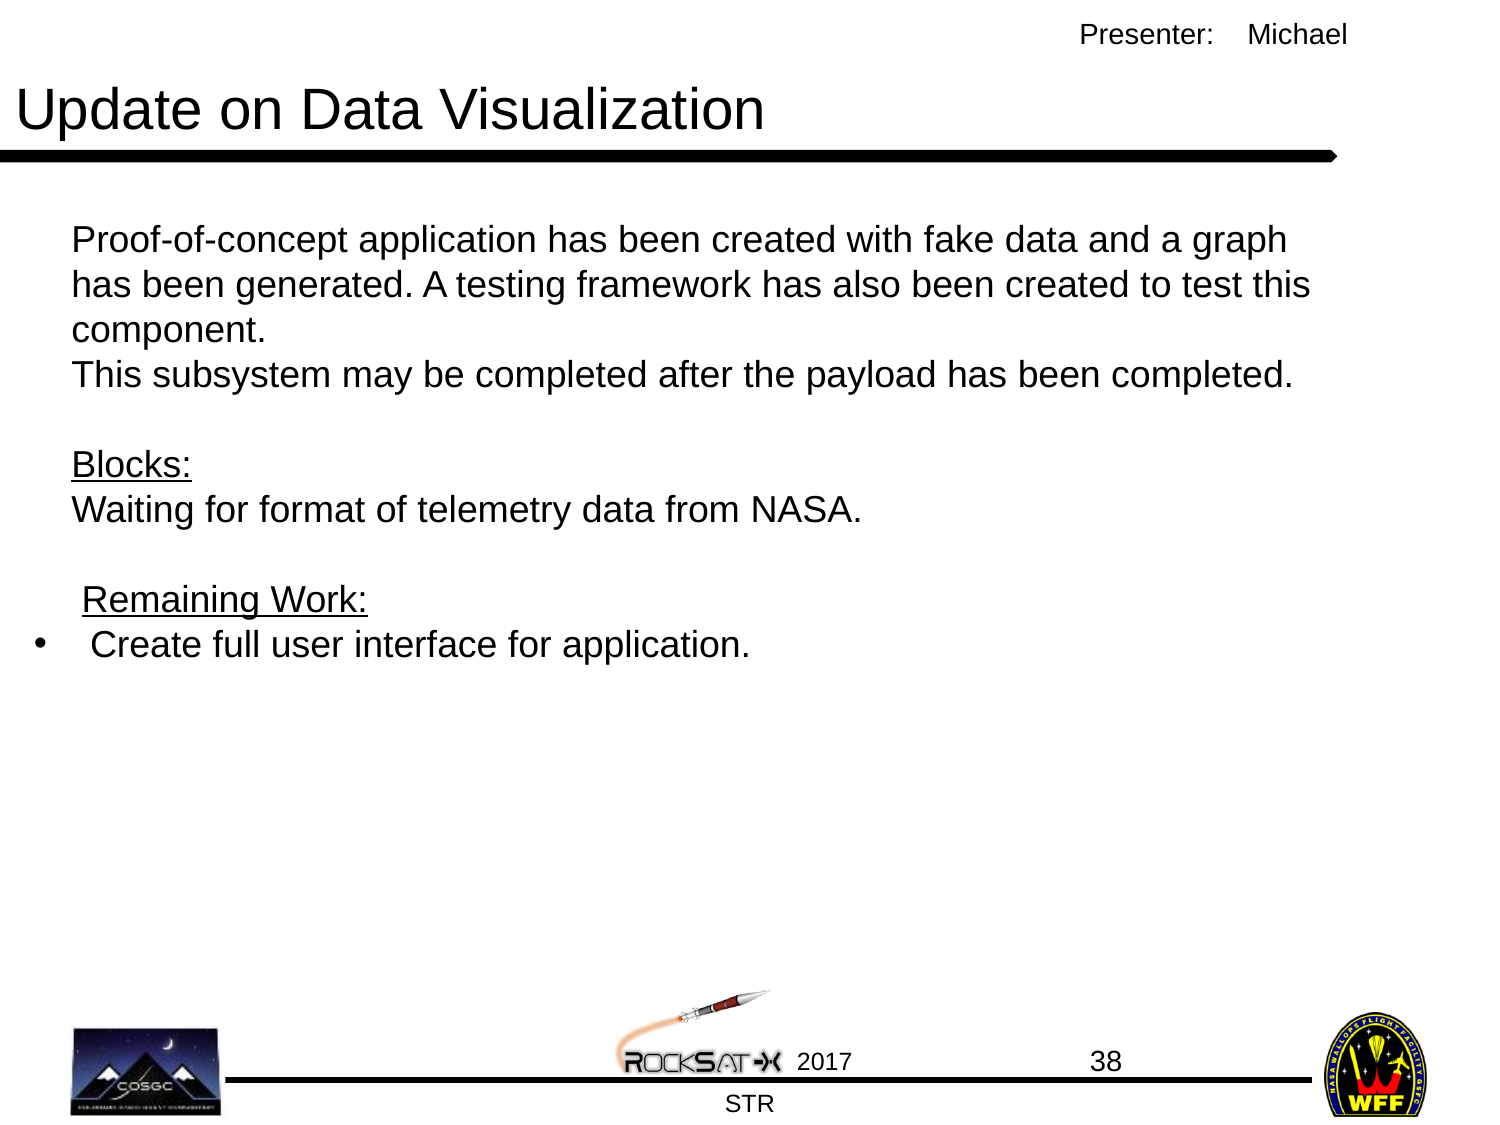

Michael
# Update on Data Visualization
Proof-of-concept application has been created with fake data and a graph has been generated. A testing framework has also been created to test this component.
This subsystem may be completed after the payload has been completed.
Blocks:
Waiting for format of telemetry data from NASA.

Remaining Work:
Create full user interface for application.
38